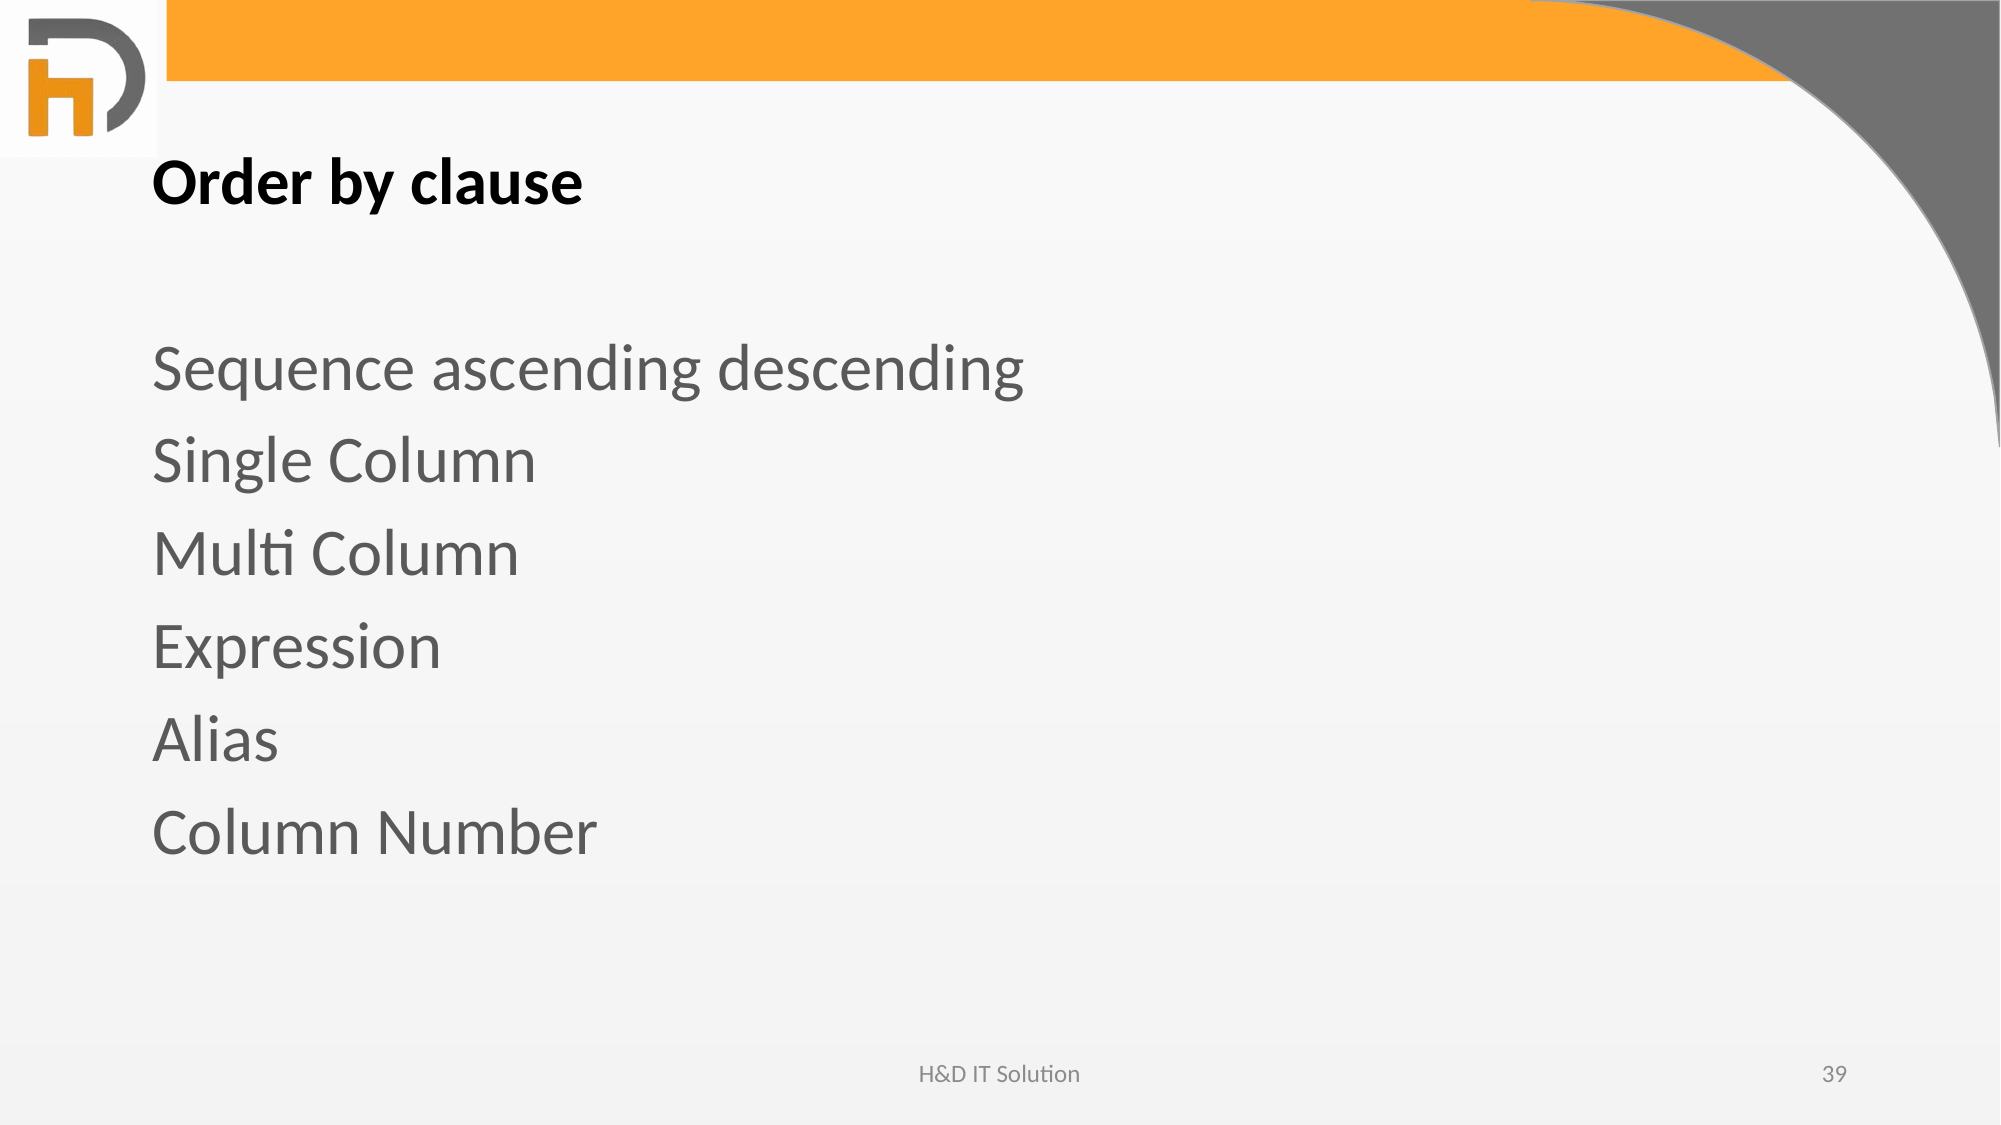

Order by clause

Sequence ascending descending
Single Column
Multi Column
Expression
Alias
Column Number

H&D IT Solution
39